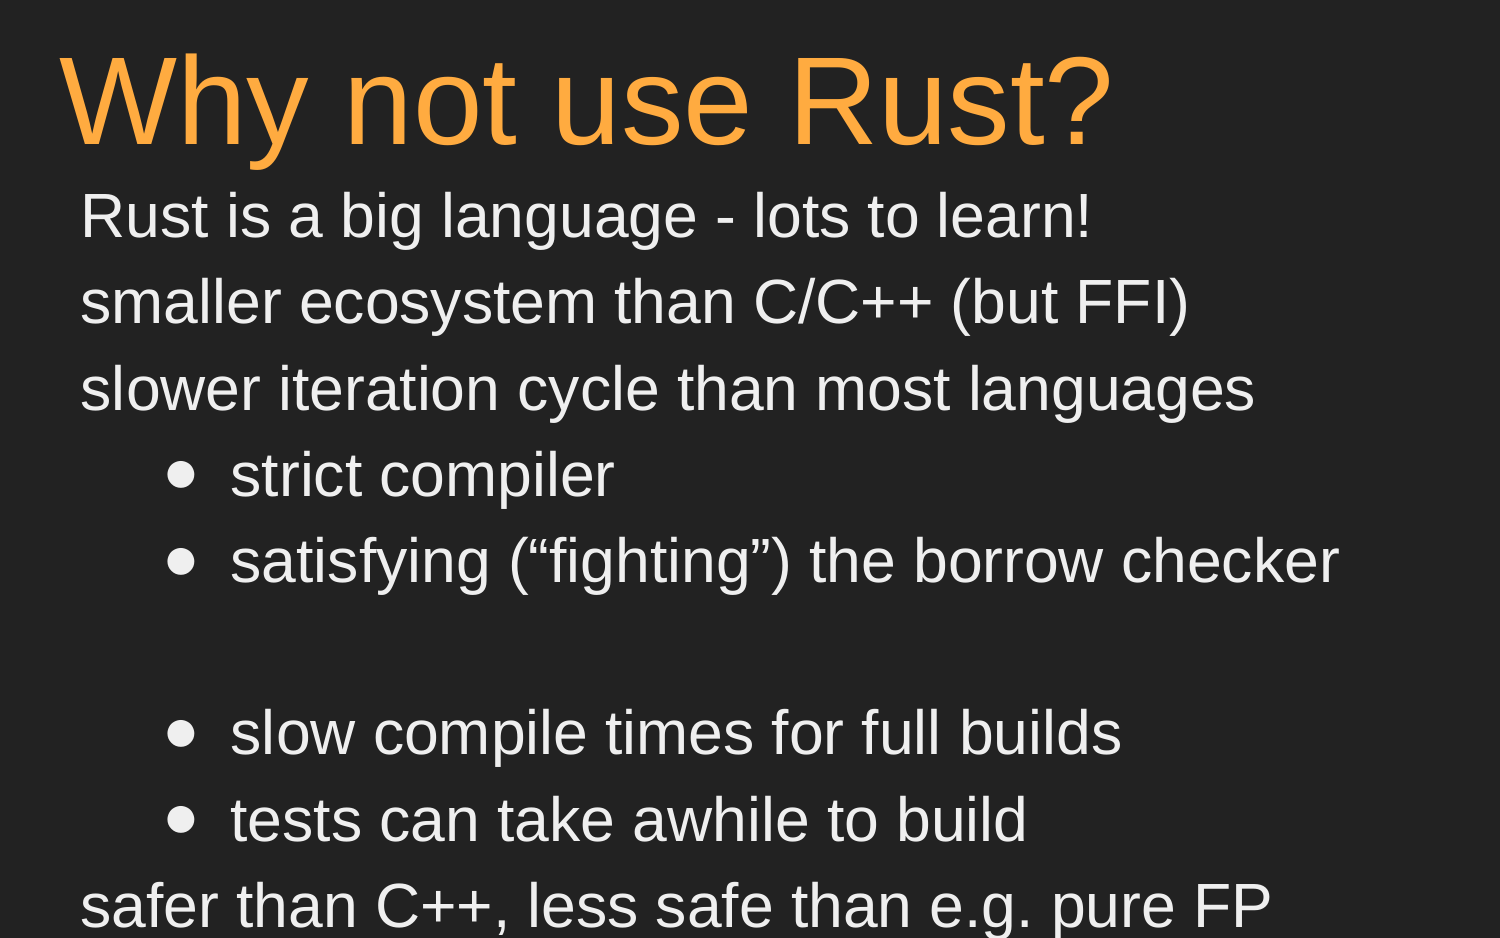

Why not use Rust?
Rust is a big language - lots to learn!
smaller ecosystem than C/C++ (but FFI)
slower iteration cycle than most languages
strict compiler
satisfying (“fighting”) the borrow checker
slow compile times for full builds
tests can take awhile to build
safer than C++, less safe than e.g. pure FP